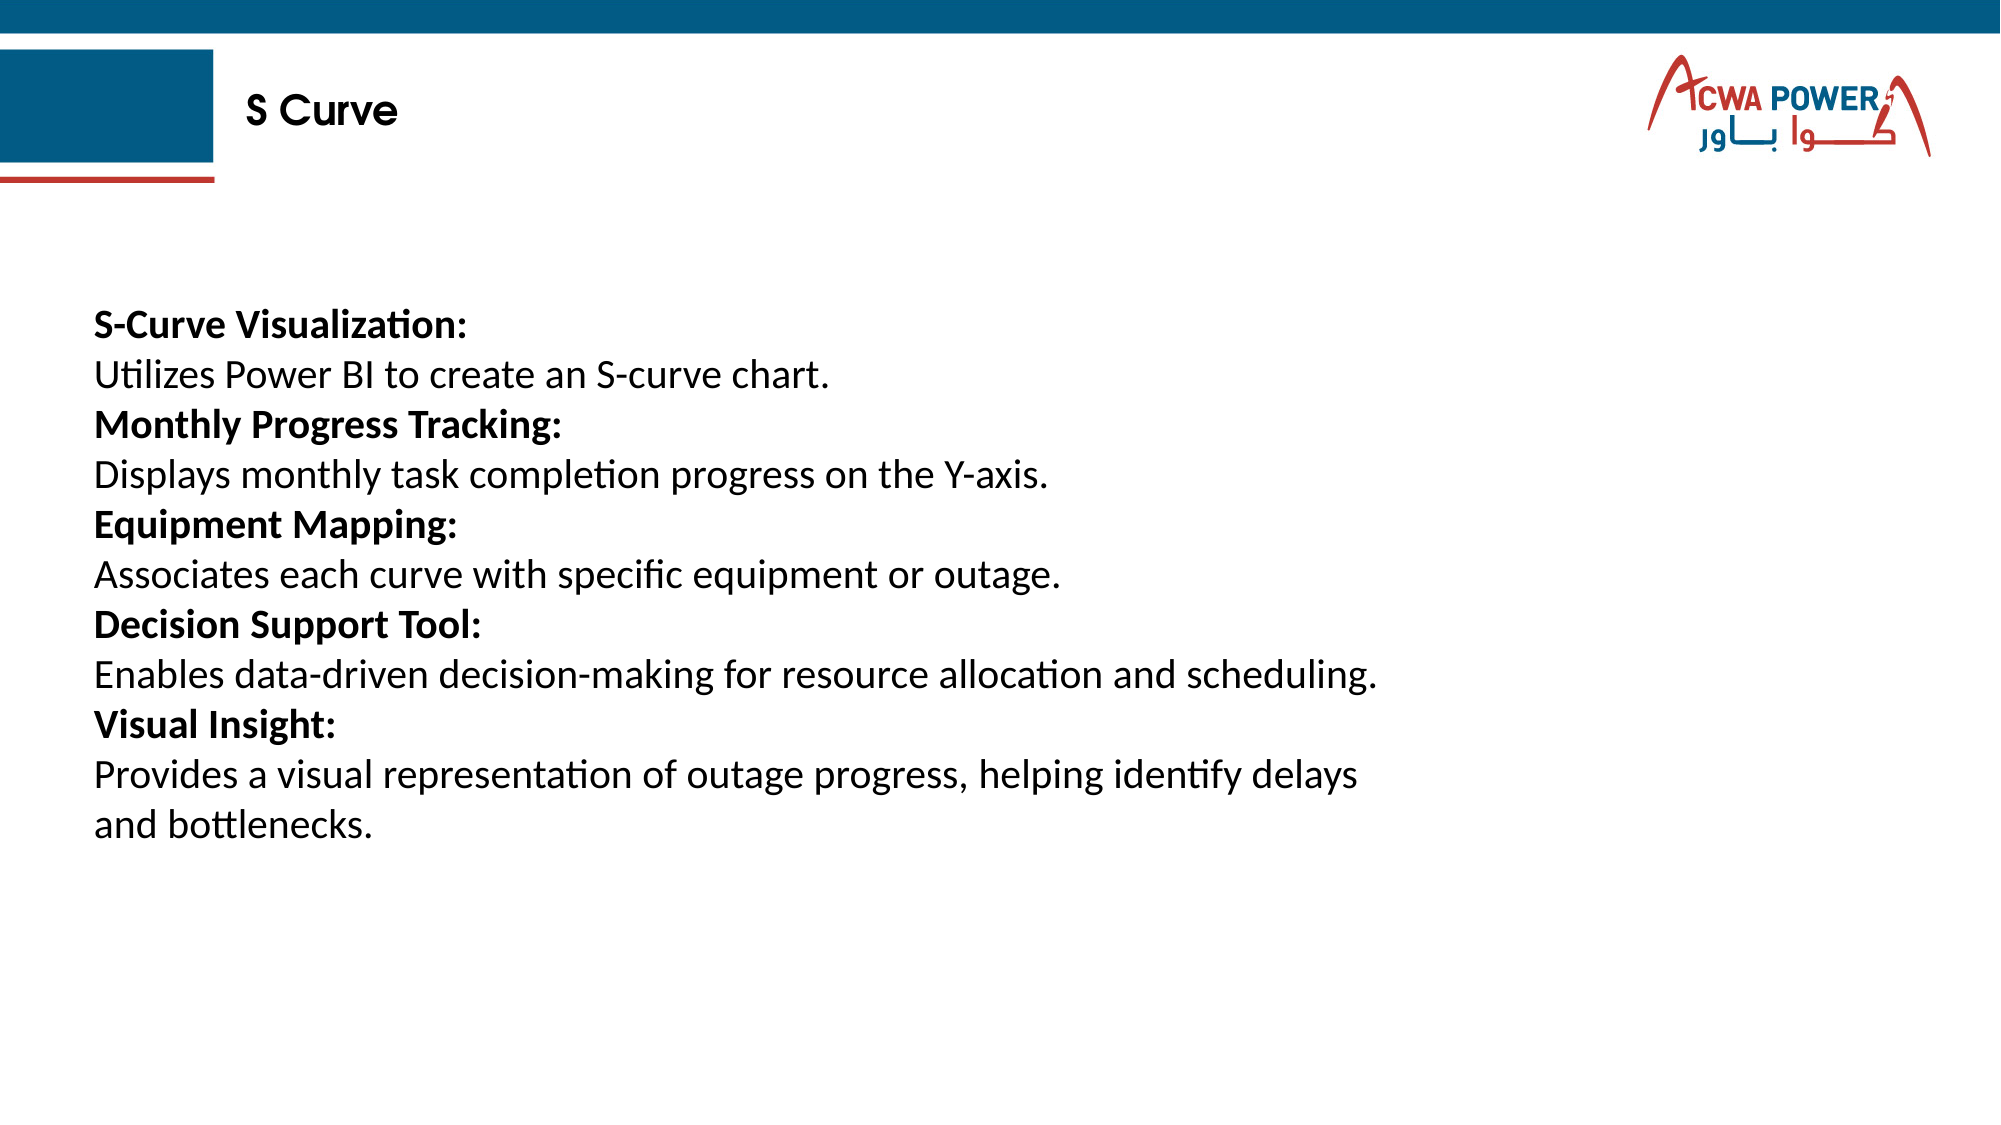

# S Curve
S-Curve Visualization:
Utilizes Power BI to create an S-curve chart.
Monthly Progress Tracking:
Displays monthly task completion progress on the Y-axis.
Equipment Mapping:
Associates each curve with specific equipment or outage.
Decision Support Tool:
Enables data-driven decision-making for resource allocation and scheduling.
Visual Insight:
Provides a visual representation of outage progress, helping identify delays and bottlenecks.